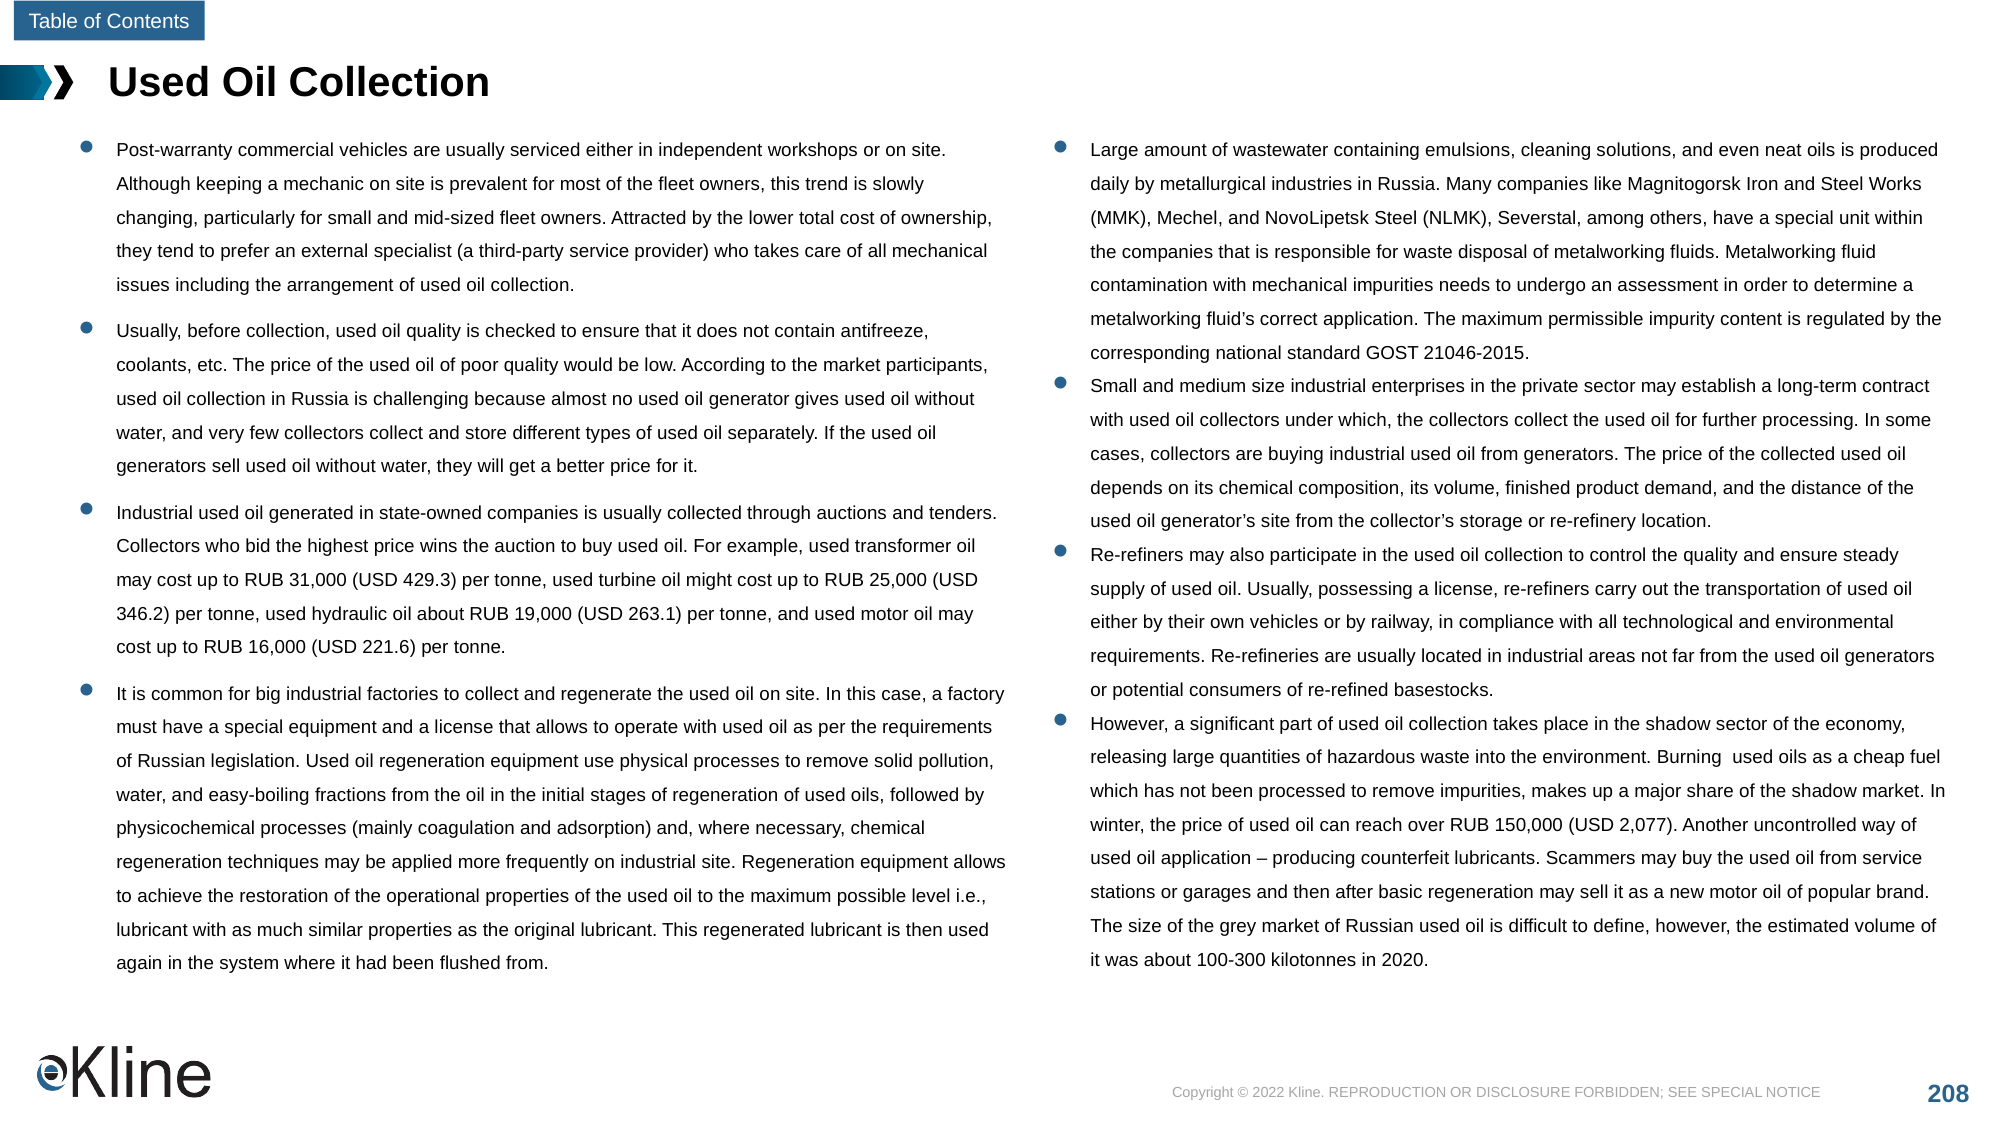

# Used Oil Collection
Post-warranty commercial vehicles are usually serviced either in independent workshops or on site. Although keeping a mechanic on site is prevalent for most of the fleet owners, this trend is slowly changing, particularly for small and mid-sized fleet owners. Attracted by the lower total cost of ownership, they tend to prefer an external specialist (a third-party service provider) who takes care of all mechanical issues including the arrangement of used oil collection.
Usually, before collection, used oil quality is checked to ensure that it does not contain antifreeze, coolants, etc. The price of the used oil of poor quality would be low. According to the market participants, used oil collection in Russia is challenging because almost no used oil generator gives used oil without water, and very few collectors collect and store different types of used oil separately. If the used oil generators sell used oil without water, they will get a better price for it.
Industrial used oil generated in state-owned companies is usually collected through auctions and tenders. Collectors who bid the highest price wins the auction to buy used oil. For example, used transformer oil may cost up to RUB 31,000 (USD 429.3) per tonne, used turbine oil might cost up to RUB 25,000 (USD 346.2) per tonne, used hydraulic oil about RUB 19,000 (USD 263.1) per tonne, and used motor oil may cost up to RUB 16,000 (USD 221.6) per tonne.
It is common for big industrial factories to collect and regenerate the used oil on site. In this case, a factory must have a special equipment and a license that allows to operate with used oil as per the requirements of Russian legislation. Used oil regeneration equipment use physical processes to remove solid pollution, water, and easy-boiling fractions from the oil in the initial stages of regeneration of used oils, followed by physicochemical processes (mainly coagulation and adsorption) and, where necessary, chemical regeneration techniques may be applied more frequently on industrial site. Regeneration equipment allows to achieve the restoration of the operational properties of the used oil to the maximum possible level i.e., lubricant with as much similar properties as the original lubricant. This regenerated lubricant is then used again in the system where it had been flushed from.
Large amount of wastewater containing emulsions, cleaning solutions, and even neat oils is produced daily by metallurgical industries in Russia. Many companies like Magnitogorsk Iron and Steel Works (MMK), Mechel, and NovoLipetsk Steel (NLMK), Severstal, among others, have a special unit within the companies that is responsible for waste disposal of metalworking fluids. Metalworking fluid contamination with mechanical impurities needs to undergo an assessment in order to determine a metalworking fluid’s correct application. The maximum permissible impurity content is regulated by the corresponding national standard GOST 21046-2015.
Small and medium size industrial enterprises in the private sector may establish a long-term contract with used oil collectors under which, the collectors collect the used oil for further processing. In some cases, collectors are buying industrial used oil from generators. The price of the collected used oil depends on its chemical composition, its volume, finished product demand, and the distance of the used oil generator’s site from the collector’s storage or re-refinery location.
Re-refiners may also participate in the used oil collection to control the quality and ensure steady supply of used oil. Usually, possessing a license, re-refiners carry out the transportation of used oil either by their own vehicles or by railway, in compliance with all technological and environmental requirements. Re-refineries are usually located in industrial areas not far from the used oil generators or potential consumers of re-refined basestocks.
However, a significant part of used oil collection takes place in the shadow sector of the economy, releasing large quantities of hazardous waste into the environment. Burning  used oils as a cheap fuel which has not been processed to remove impurities, makes up a major share of the shadow market. In winter, the price of used oil can reach over RUB 150,000 (USD 2,077). Another uncontrolled way of used oil application – producing counterfeit lubricants. Scammers may buy the used oil from service stations or garages and then after basic regeneration may sell it as a new motor oil of popular brand. The size of the grey market of Russian used oil is difficult to define, however, the estimated volume of it was about 100-300 kilotonnes in 2020.